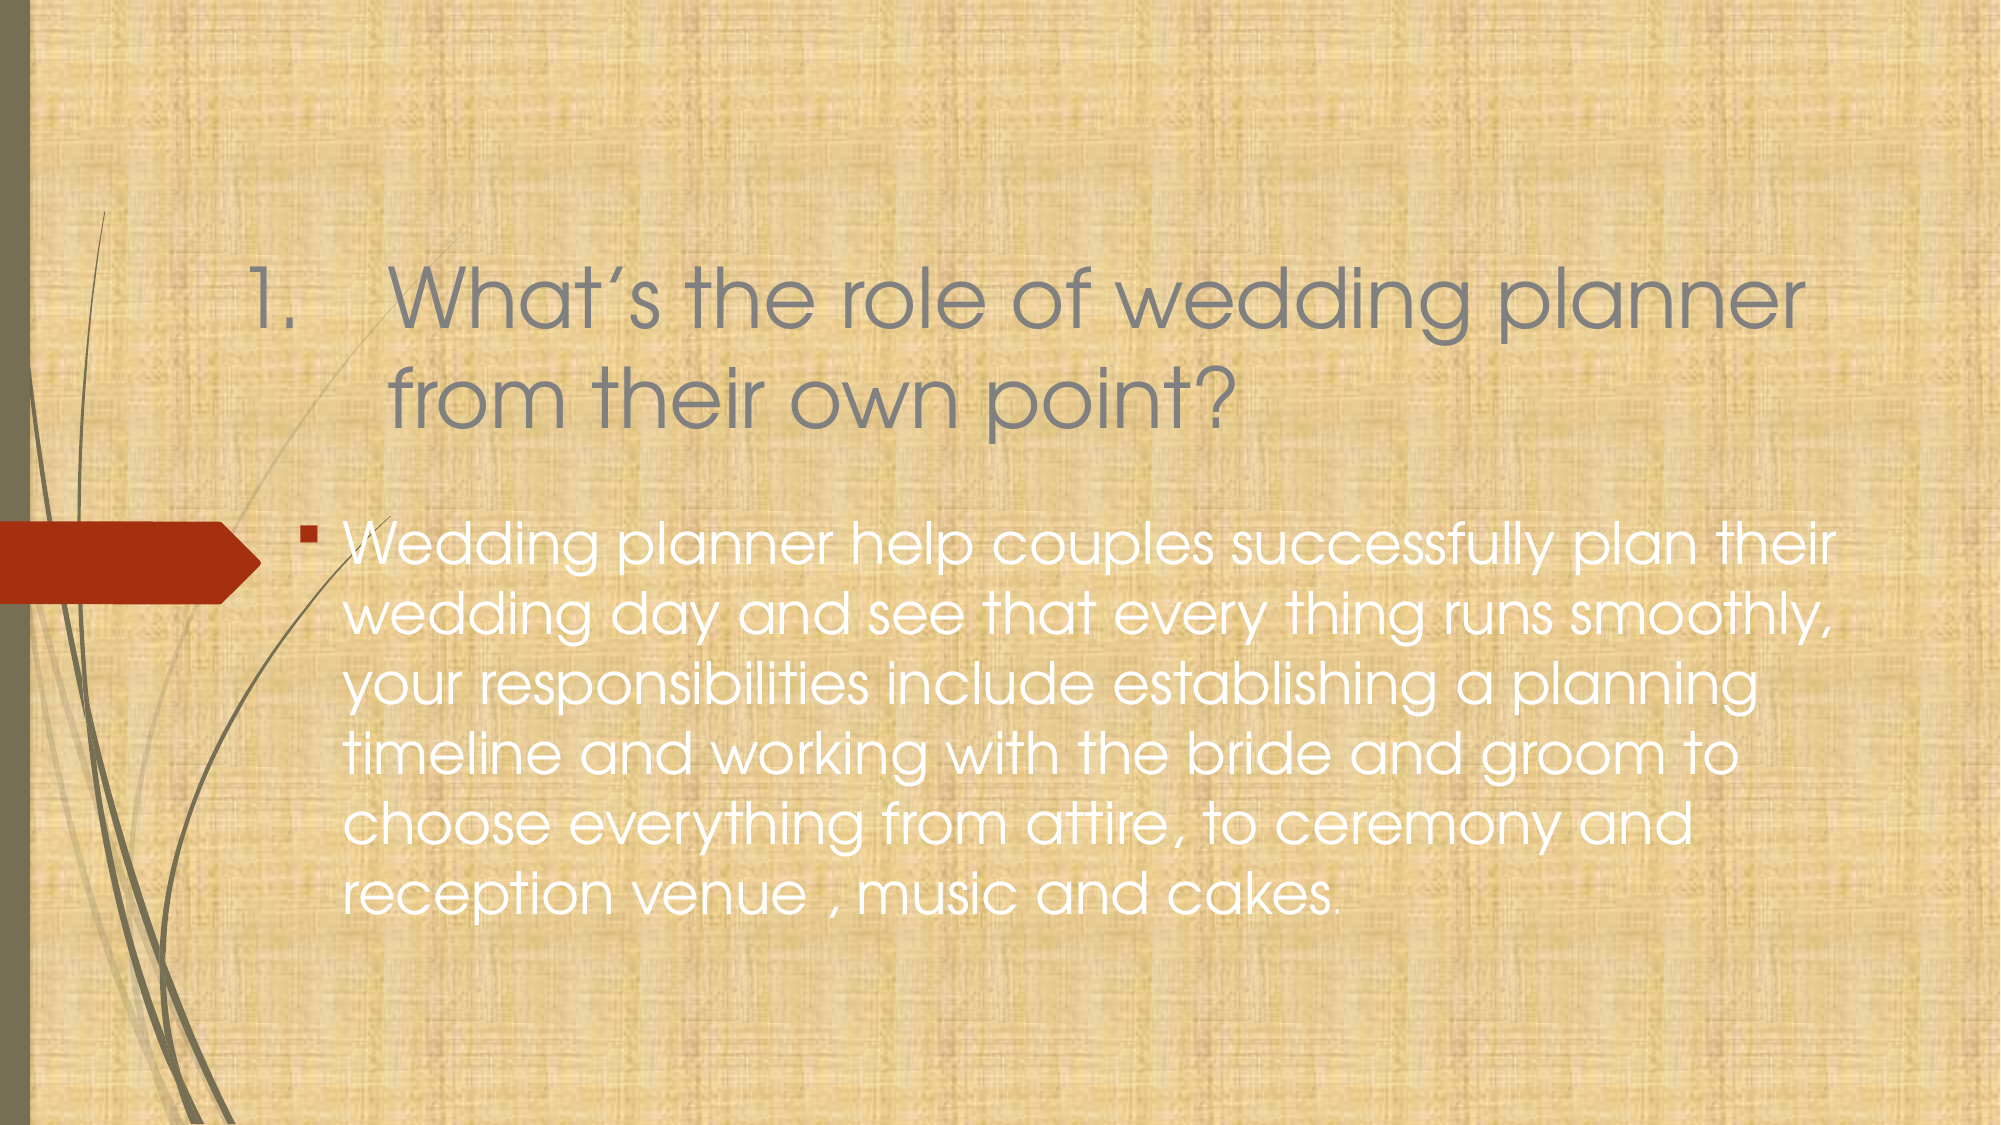

# What’s the role of wedding planner from their own point?
Wedding planner help couples successfully plan their wedding day and see that every thing runs smoothly, your responsibilities include establishing a planning timeline and working with the bride and groom to choose everything from attire, to ceremony and reception venue , music and cakes.